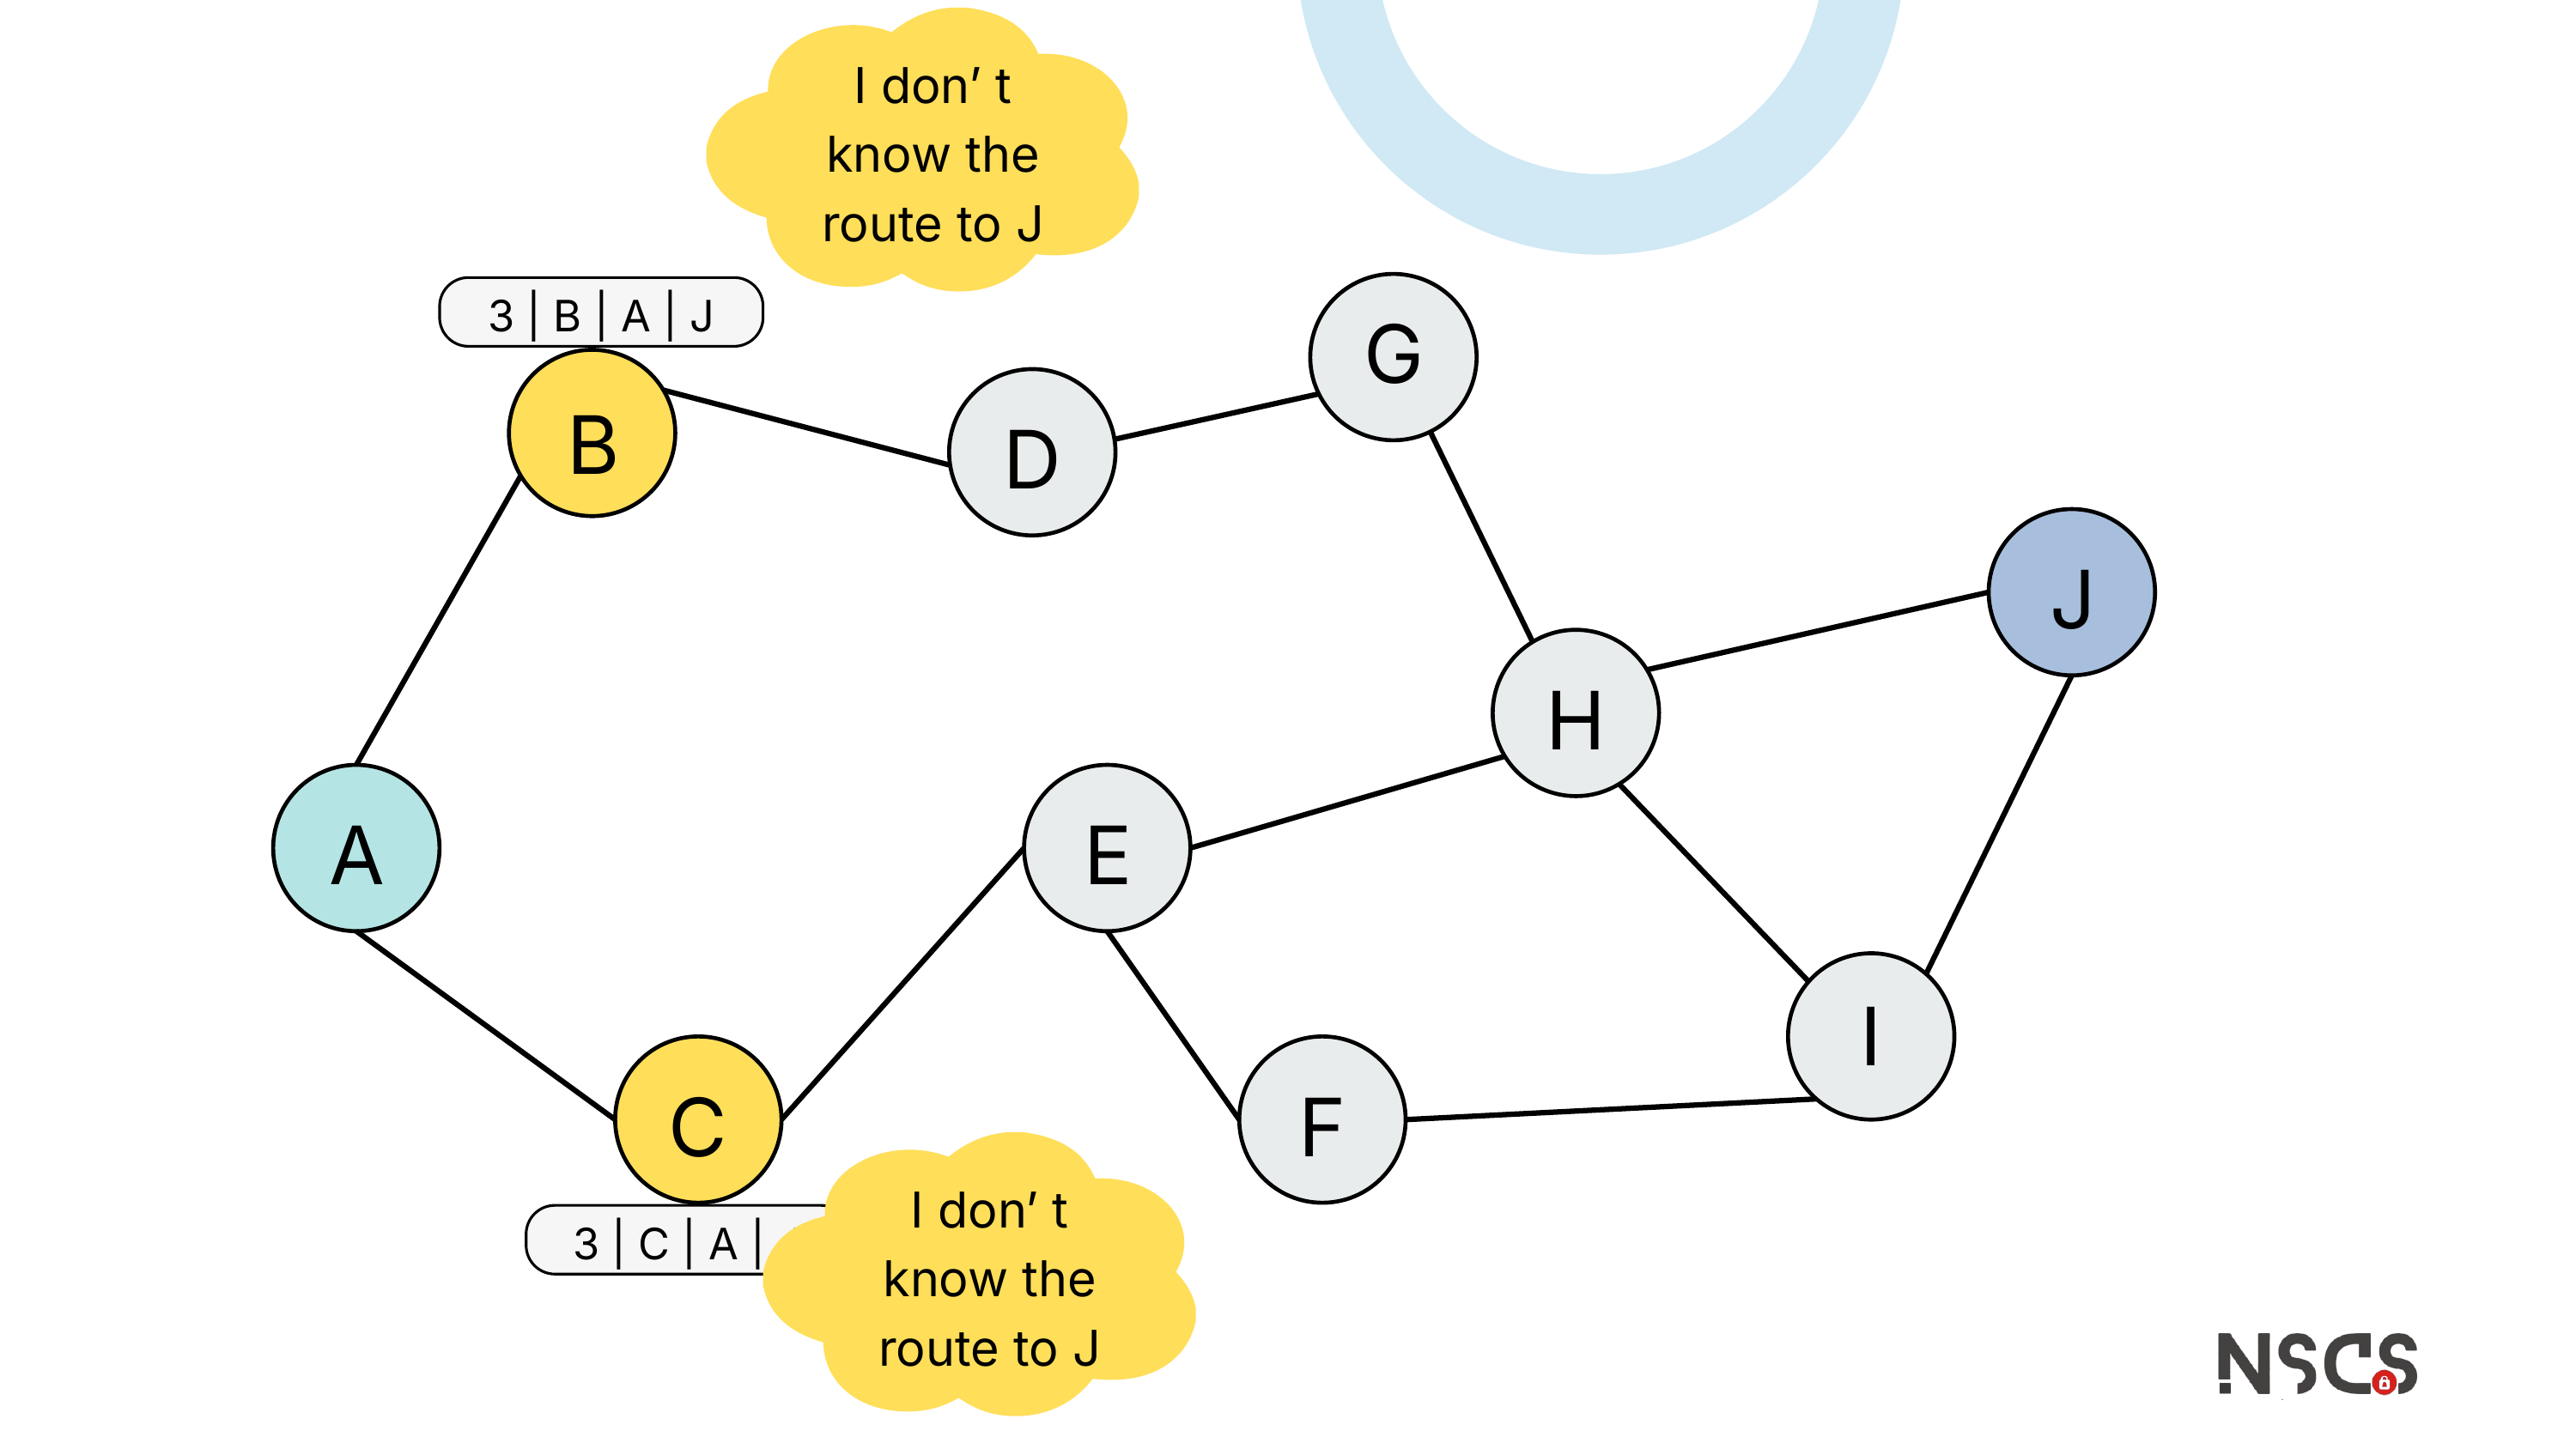

I don’ t know the route to J

3 | B | A | J
G

B

D

J

H

A
E

I

C
F

I don’ t know the route to J

3 | C | A | J